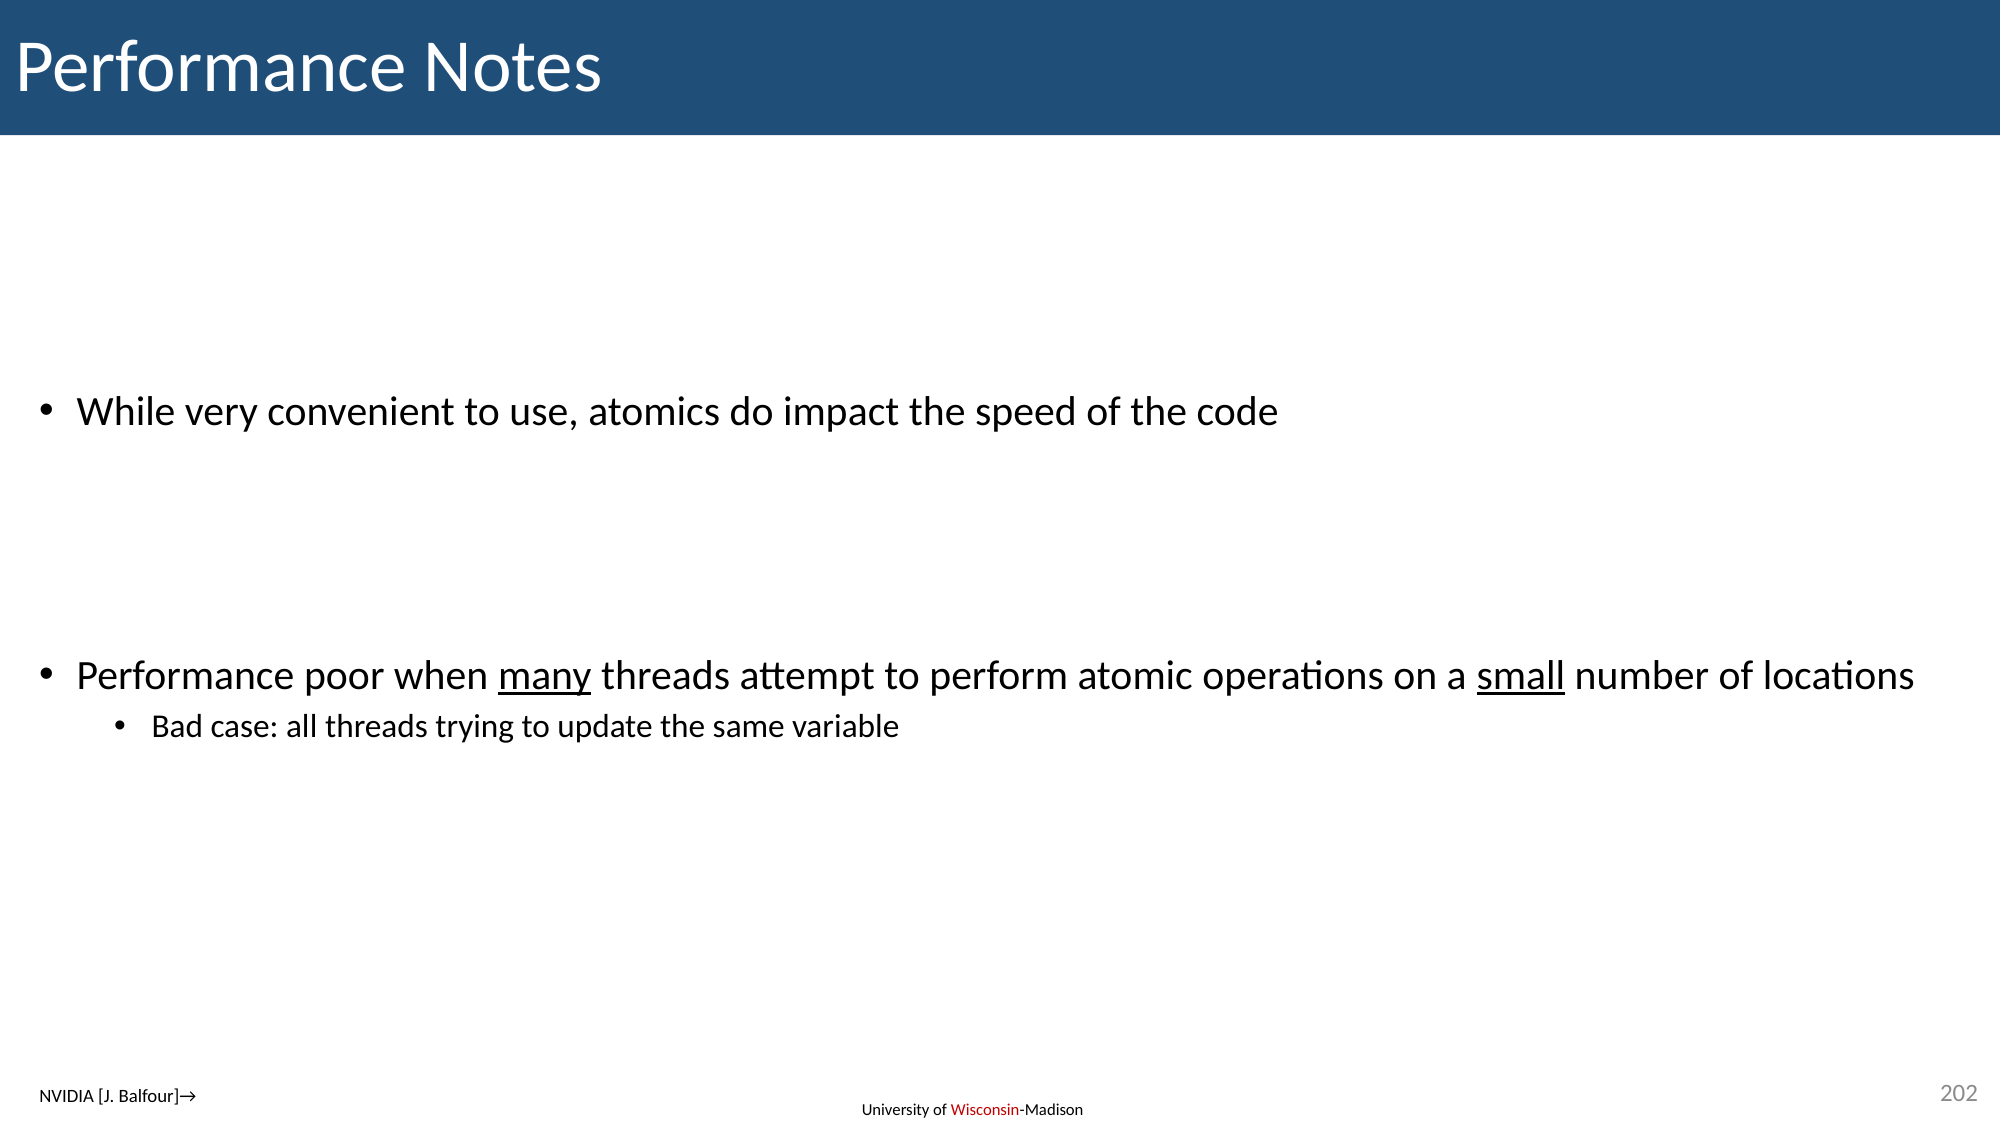

# Performance Notes

While very convenient to use, atomics do impact the speed of the code

Performance poor when many threads attempt to perform atomic operations on a small number of locations
Bad case: all threads trying to update the same variable

202
NVIDIA [J. Balfour]→